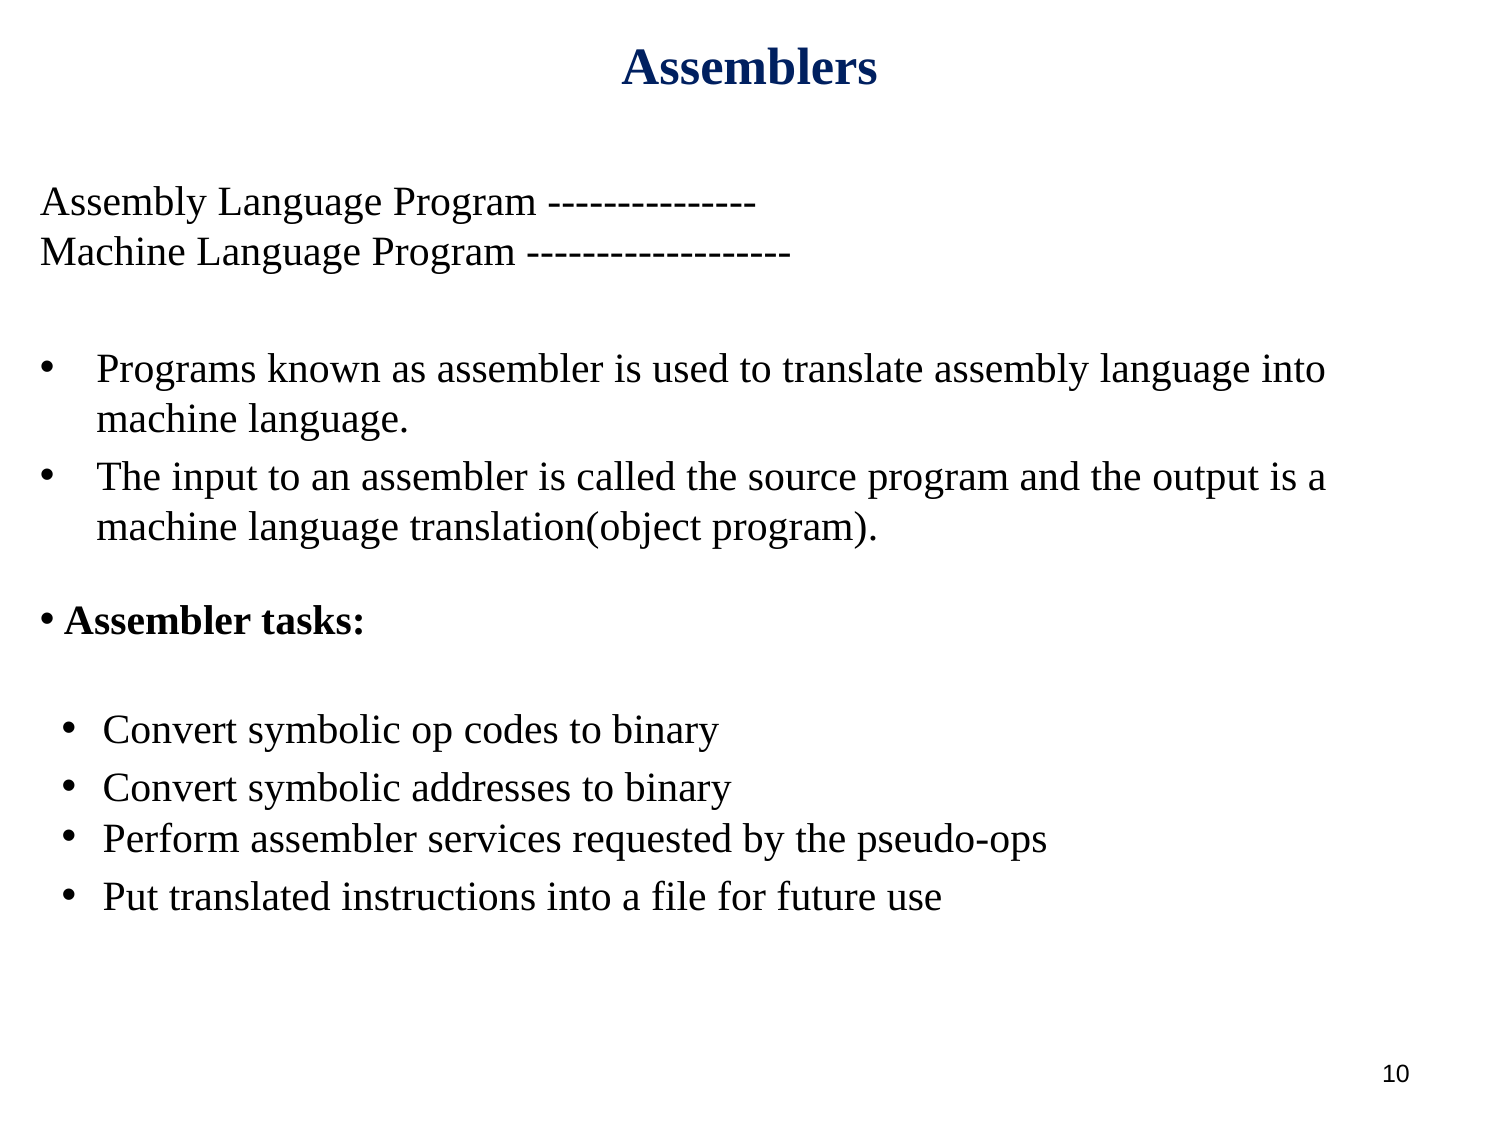

# Assemblers
Assembly Language Program ---------------
Machine Language Program -------------------

Programs known as assembler is used to translate assembly language into machine language.
The input to an assembler is called the source program and the output is a machine language translation(object program).
Assembler tasks:

  Convert symbolic op codes to binary
  Convert symbolic addresses to binary
  Perform assembler services requested by the pseudo-ops
  Put translated instructions into a file for future use

10